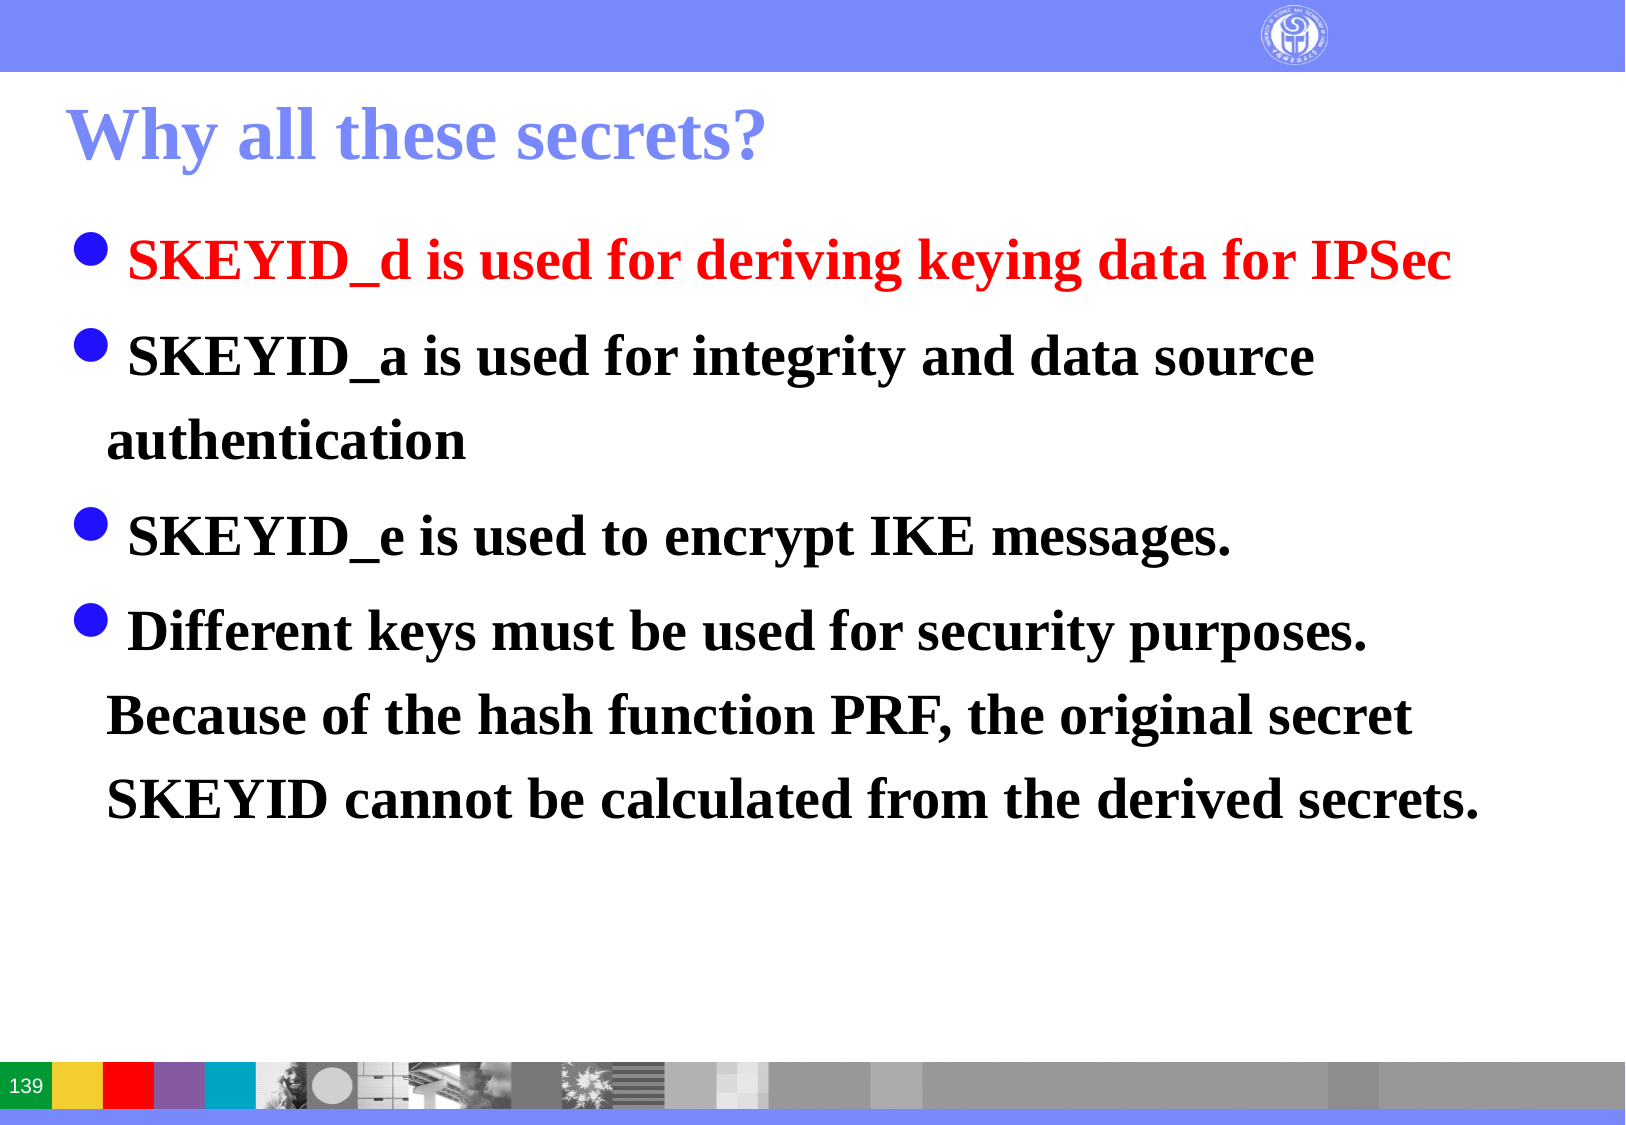

# Why all these secrets?
SKEYID_d is used for deriving keying data for IPSec
SKEYID_a is used for integrity and data source authentication
SKEYID_e is used to encrypt IKE messages.
Different keys must be used for security purposes. Because of the hash function PRF, the original secret SKEYID cannot be calculated from the derived secrets.